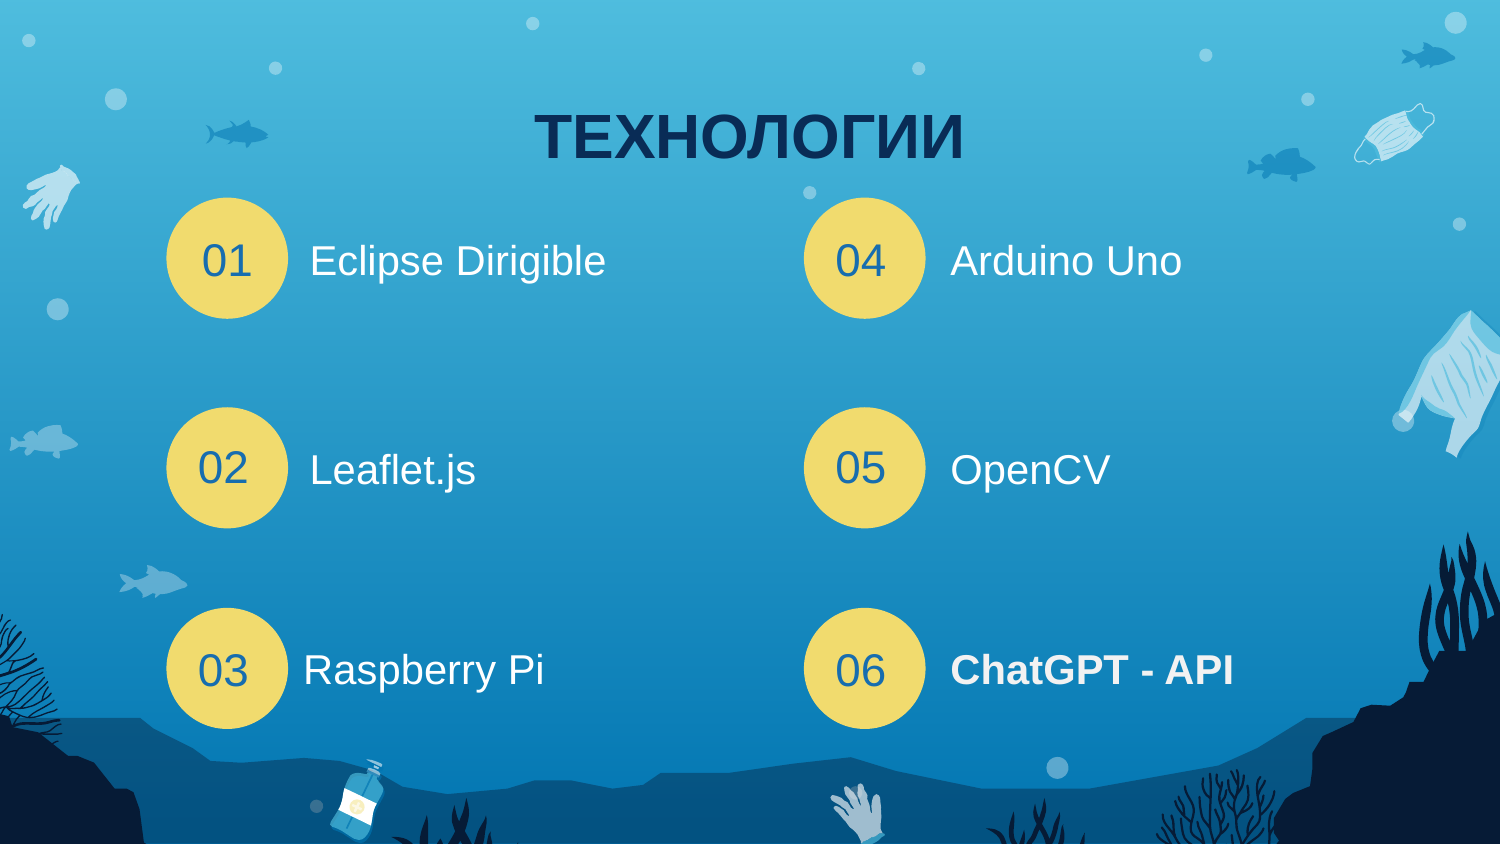

ТЕХНОЛОГИИ

01
04
# Eclipse Dirigible
Arduino Uno

02
05
Leaflet.js
OpenCV

03
06
ChatGPT - API
Raspberry Pi